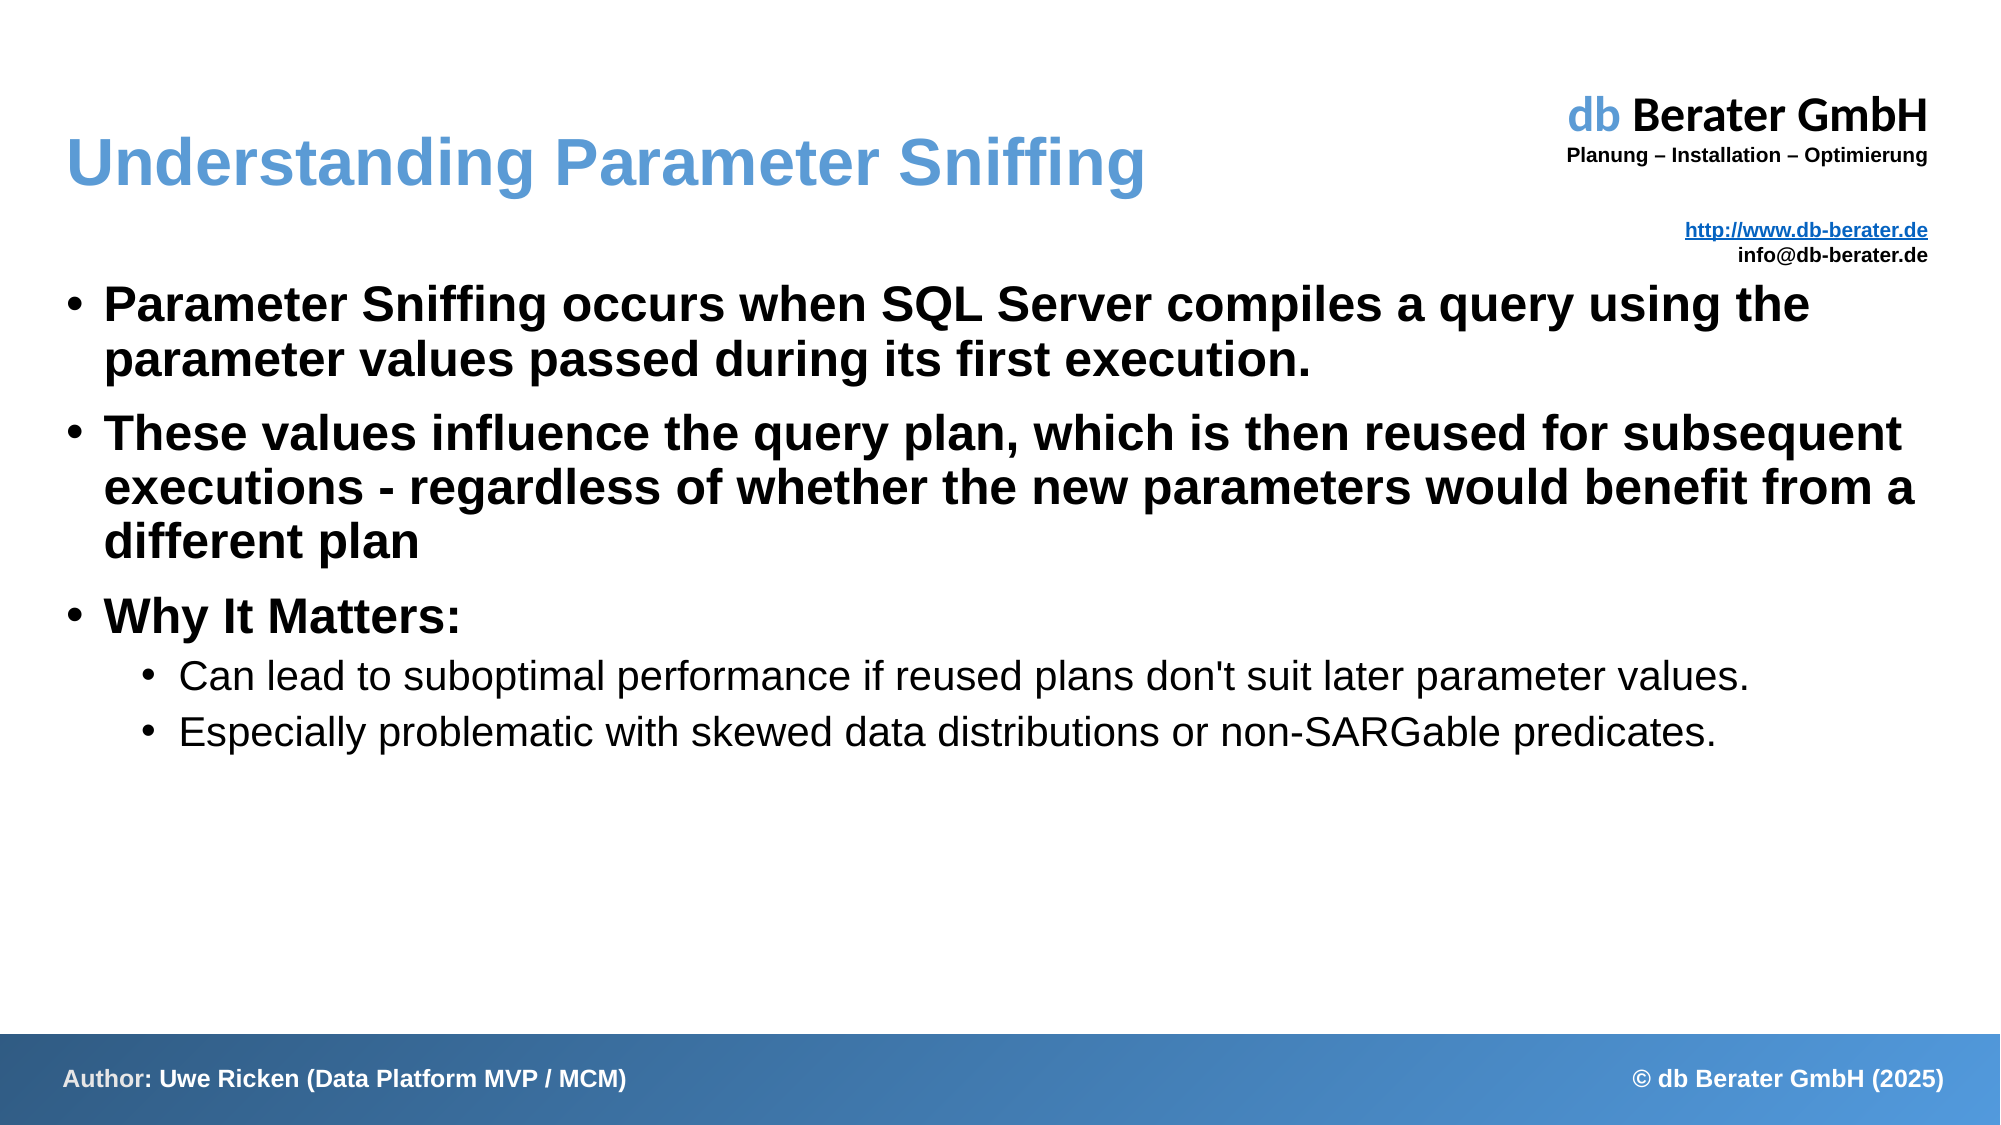

# Understanding Parameter Sniffing
Parameter Sniffing occurs when SQL Server compiles a query using the parameter values passed during its first execution.
These values influence the query plan, which is then reused for subsequent executions - regardless of whether the new parameters would benefit from a different plan
Why It Matters:
Can lead to suboptimal performance if reused plans don't suit later parameter values.
Especially problematic with skewed data distributions or non-SARGable predicates.